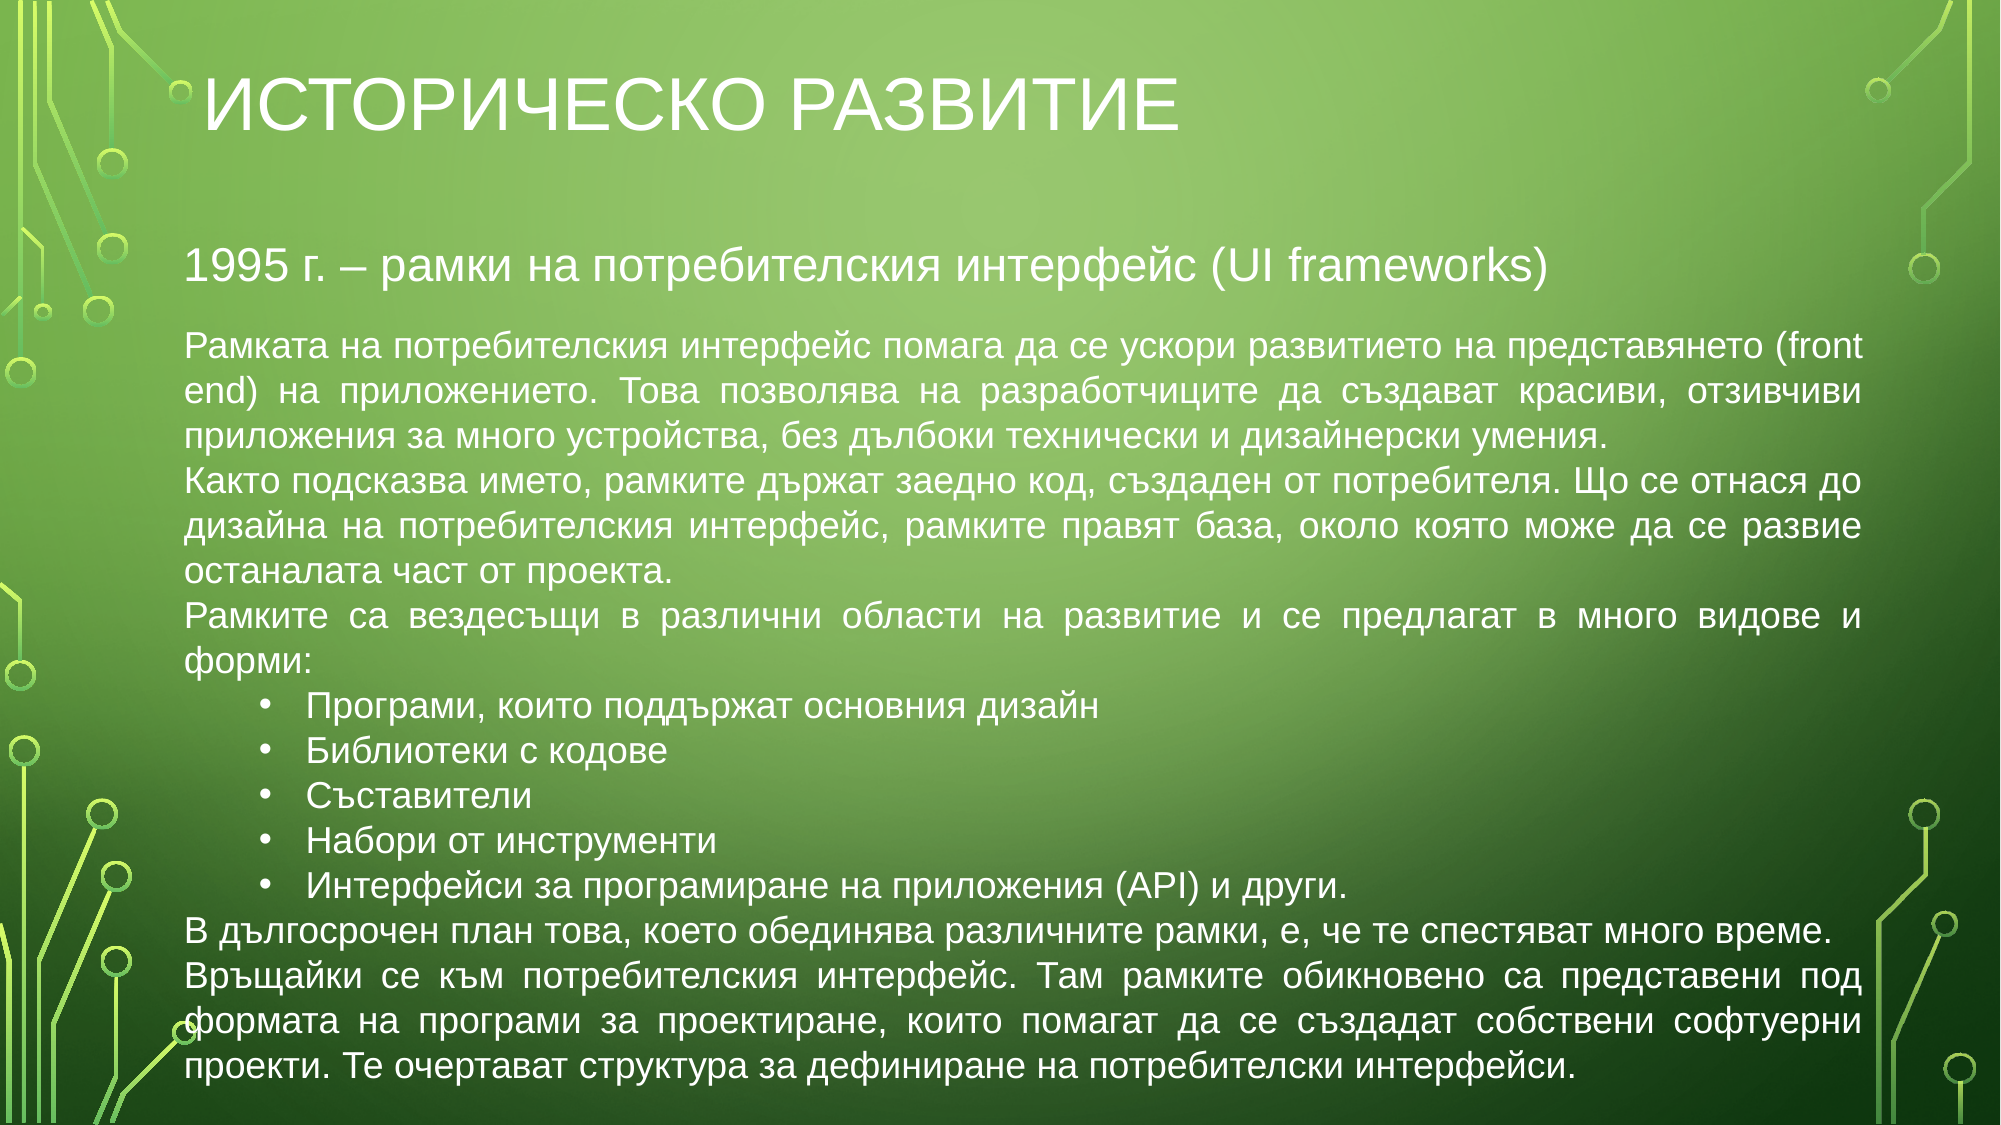

# Историческо развитие
1995 г. – рамки на потребителския интерфейс (UI frameworks)

Рамката на потребителския интерфейс помага да се ускори развитието на представянето (front end) на приложението. Това позволява на разработчиците да създават красиви, отзивчиви приложения за много устройства, без дълбоки технически и дизайнерски умения.
Както подсказва името, рамките държат заедно код, създаден от потребителя. Що се отнася до дизайна на потребителския интерфейс, рамките правят база, около която може да се развие останалата част от проекта.
Рамките са вездесъщи в различни области на развитие и се предлагат в много видове и форми:
Програми, които поддържат основния дизайн
Библиотеки с кодове
Съставители
Набори от инструменти
Интерфейси за програмиране на приложения (API) и други.
В дългосрочен план това, което обединява различните рамки, е, че те спестяват много време.
Връщайки се към потребителския интерфейс. Там рамките обикновено са представени под формата на програми за проектиране, които помагат да се създадат собствени софтуерни проекти. Те очертават структура за дефиниране на потребителски интерфейси.